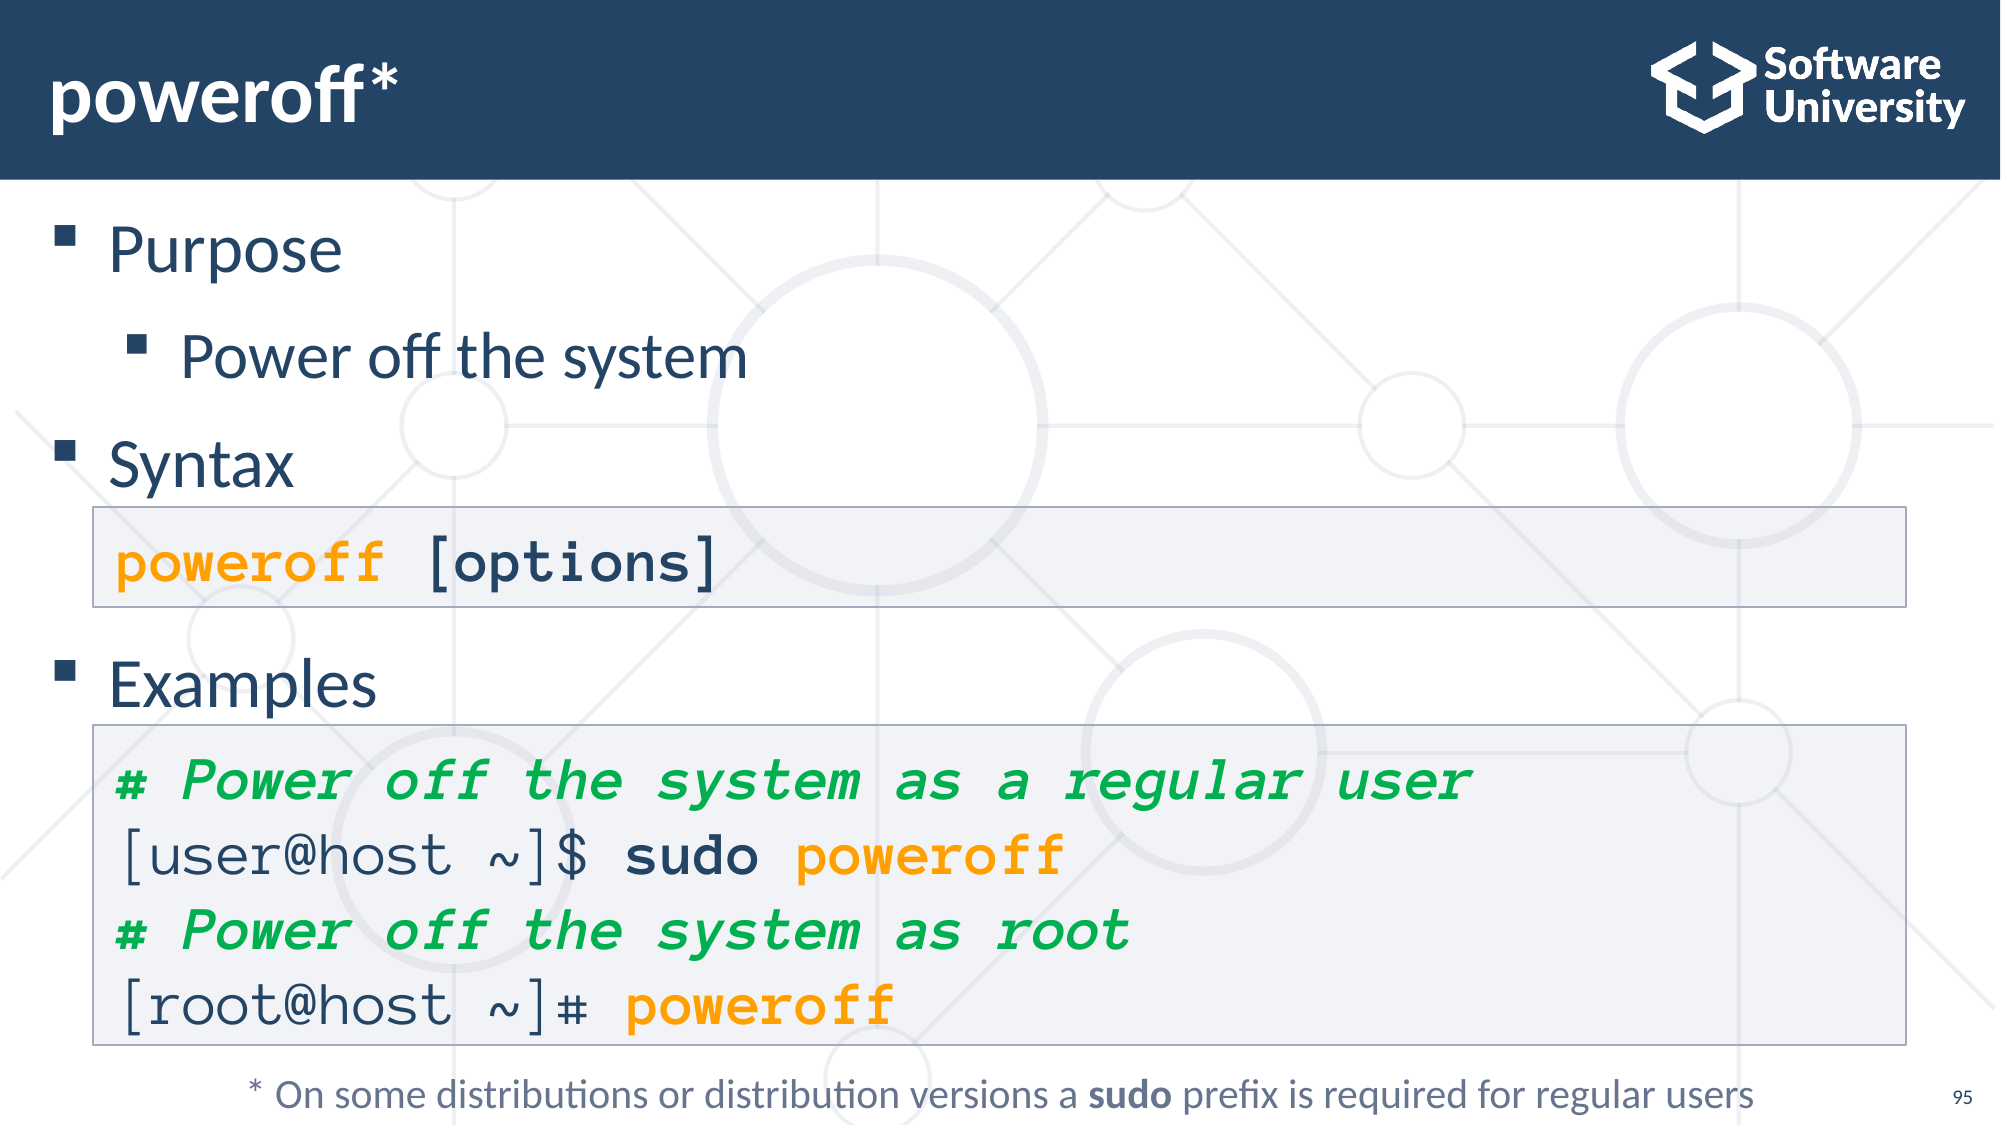

# poweroff*
Purpose
Power off the system
Syntax

Examples

poweroff [options]
# Power off the system as a regular user
[user@host ~]$ sudo poweroff
# Power off the system as root
[root@host ~]# poweroff
* On some distributions or distribution versions a sudo prefix is required for regular users
95